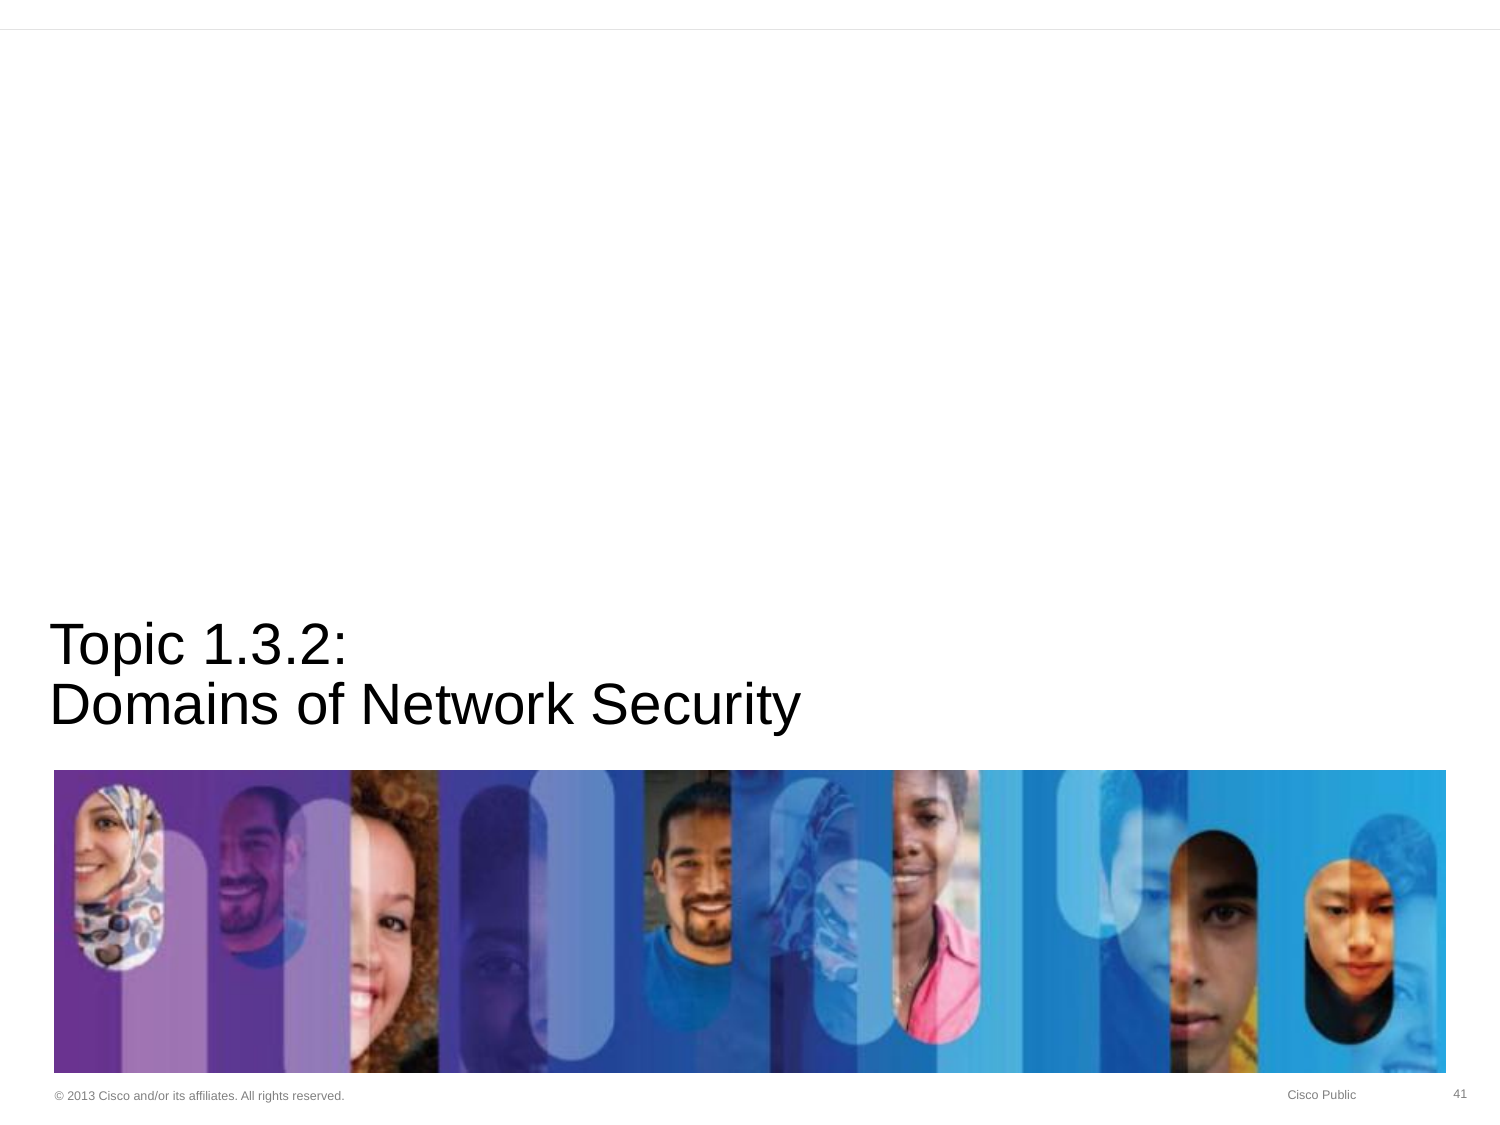

# Topic 1.3.2: Domains of Network Security